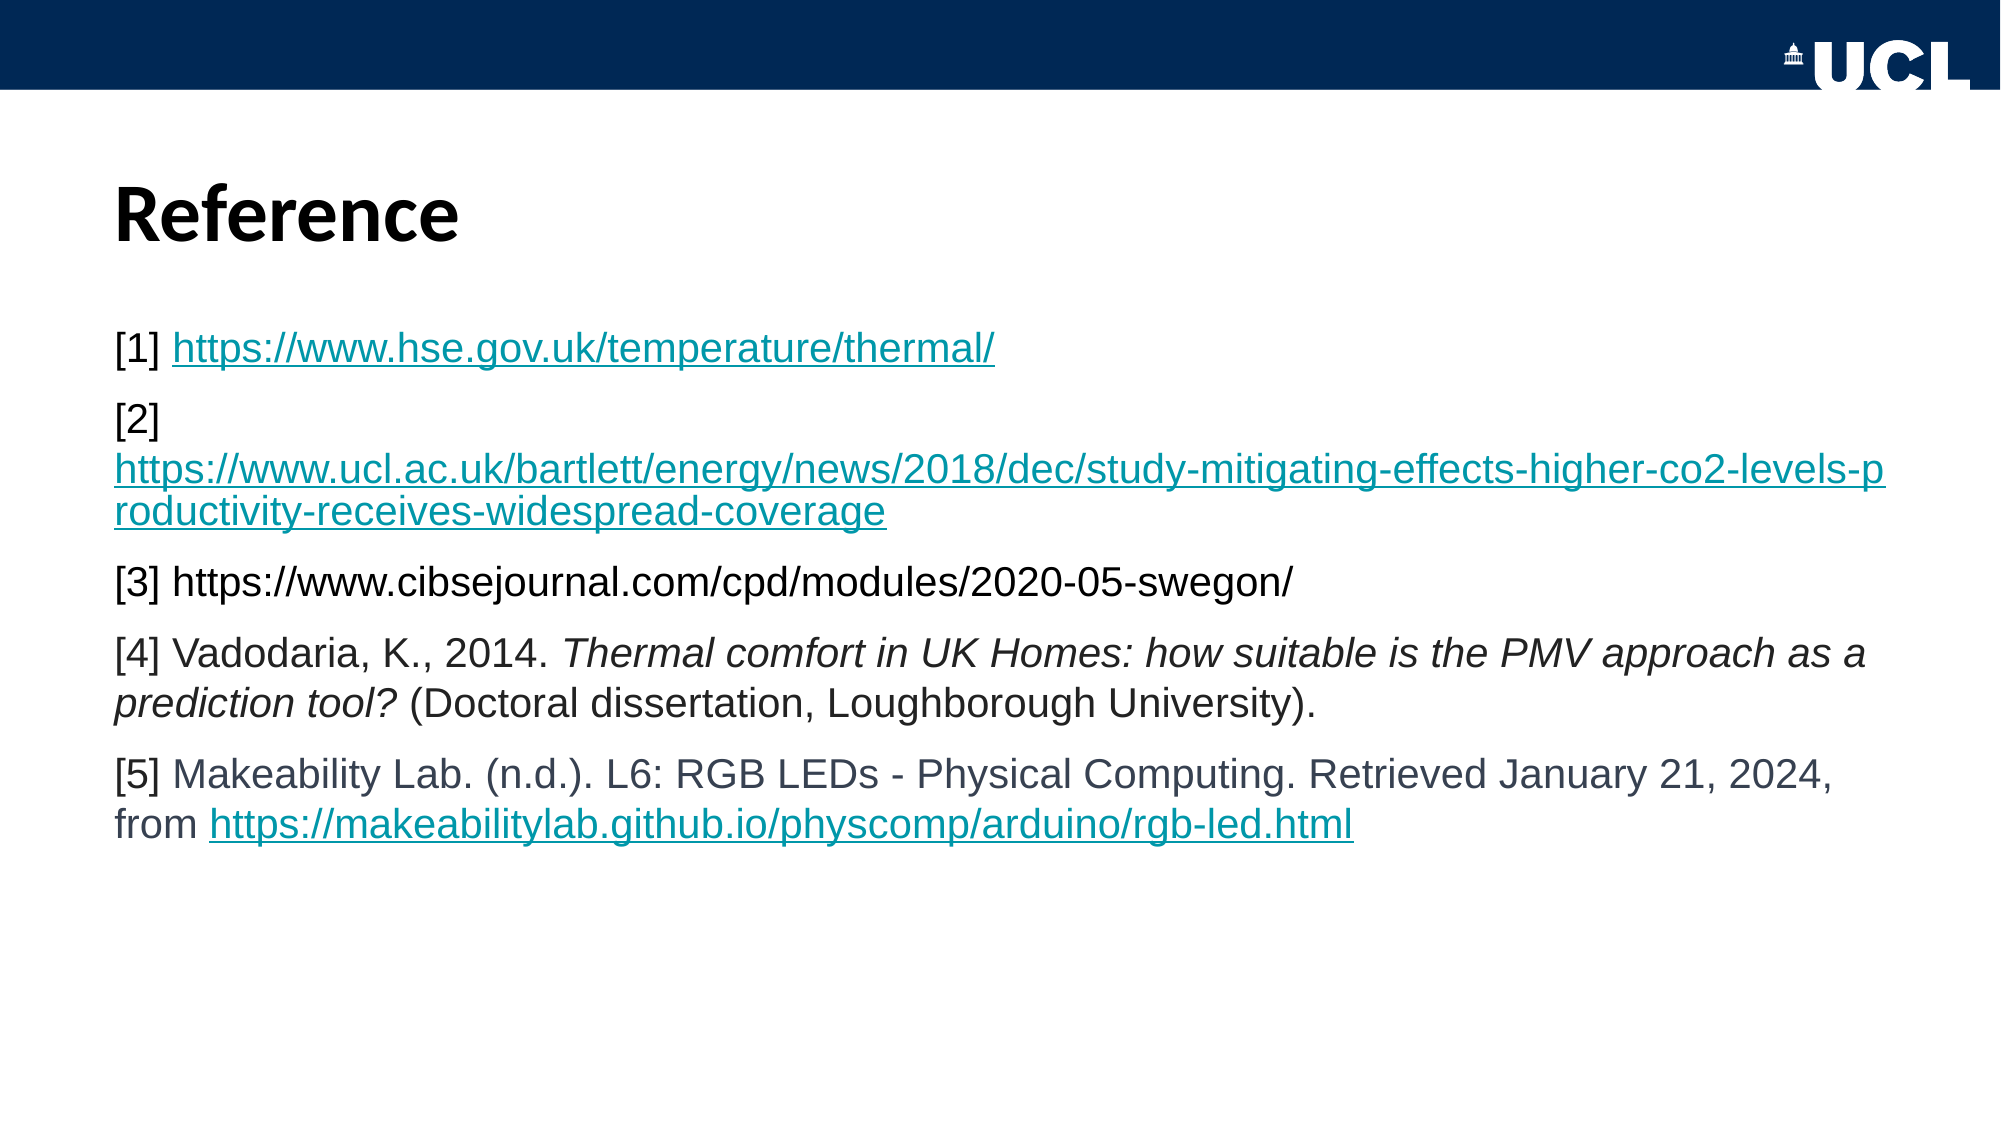

# Reference
[1] https://www.hse.gov.uk/temperature/thermal/
[2] https://www.ucl.ac.uk/bartlett/energy/news/2018/dec/study-mitigating-effects-higher-co2-levels-productivity-receives-widespread-coverage
[3] https://www.cibsejournal.com/cpd/modules/2020-05-swegon/
[4] Vadodaria, K., 2014. Thermal comfort in UK Homes: how suitable is the PMV approach as a prediction tool? (Doctoral dissertation, Loughborough University).
[5] Makeability Lab. (n.d.). L6: RGB LEDs - Physical Computing. Retrieved January 21, 2024, from https://makeabilitylab.github.io/physcomp/arduino/rgb-led.html